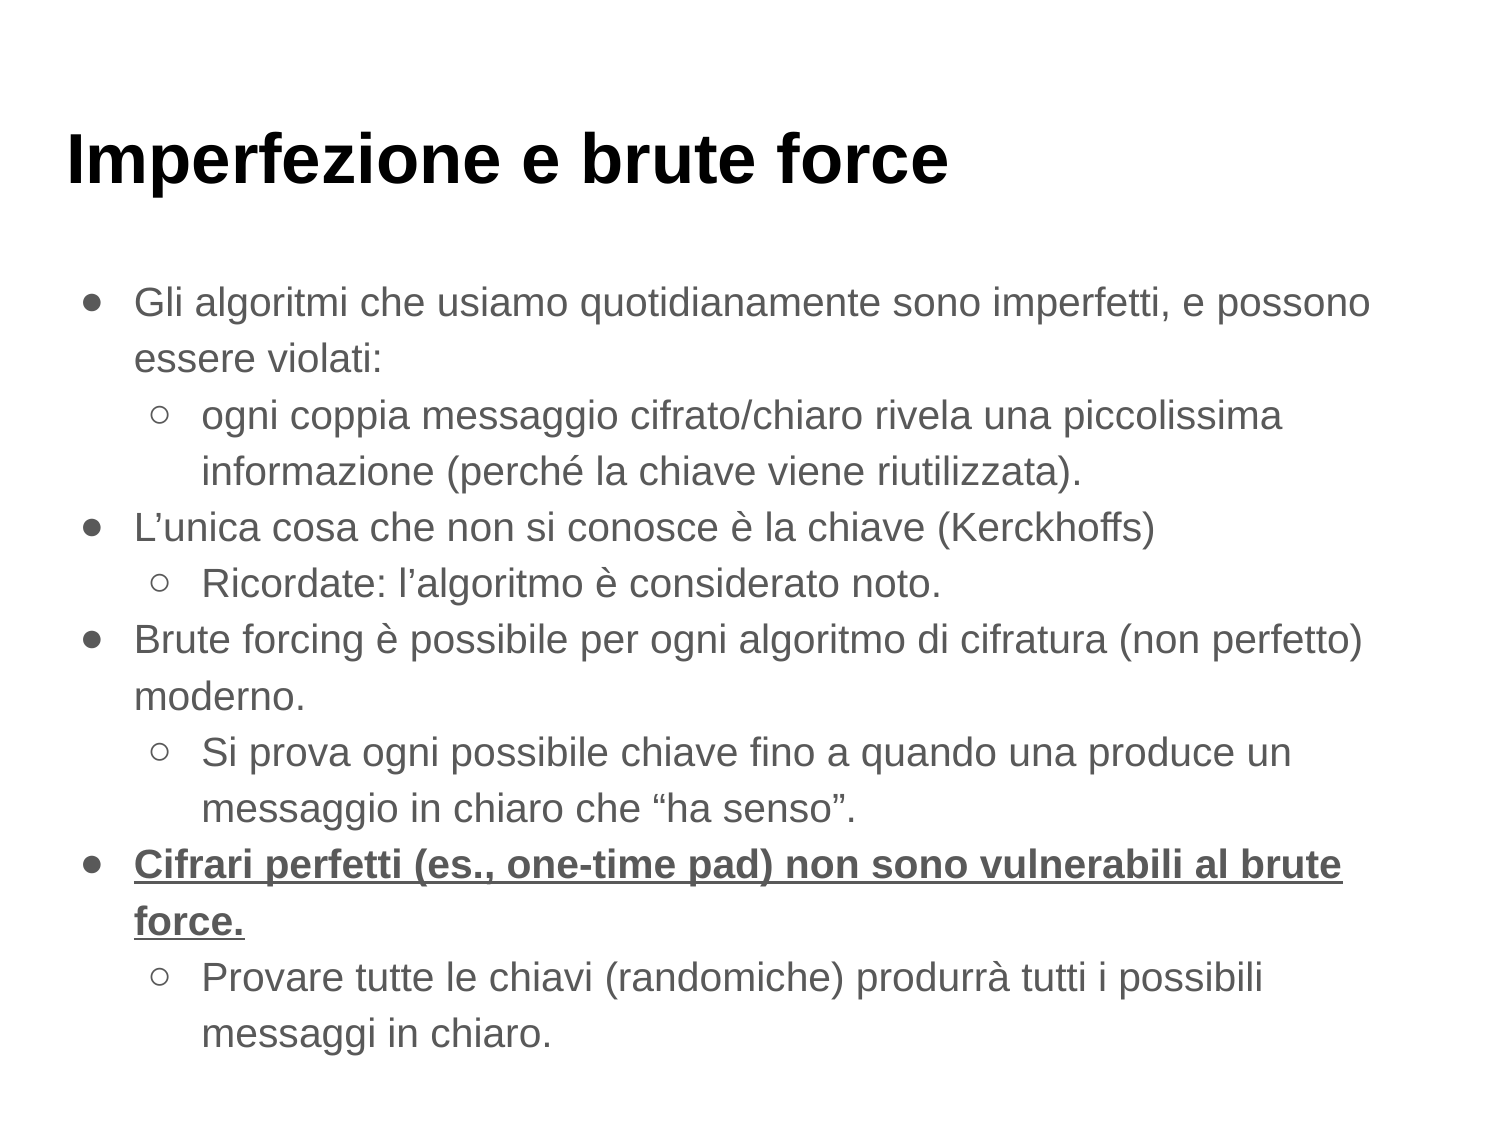

# Imperfezione e brute force
Gli algoritmi che usiamo quotidianamente sono imperfetti, e possono essere violati:
ogni coppia messaggio cifrato/chiaro rivela una piccolissima informazione (perché la chiave viene riutilizzata).
L’unica cosa che non si conosce è la chiave (Kerckhoffs)
Ricordate: l’algoritmo è considerato noto.
Brute forcing è possibile per ogni algoritmo di cifratura (non perfetto) moderno.
Si prova ogni possibile chiave fino a quando una produce un messaggio in chiaro che “ha senso”.
Cifrari perfetti (es., one-time pad) non sono vulnerabili al brute force.
Provare tutte le chiavi (randomiche) produrrà tutti i possibili messaggi in chiaro.